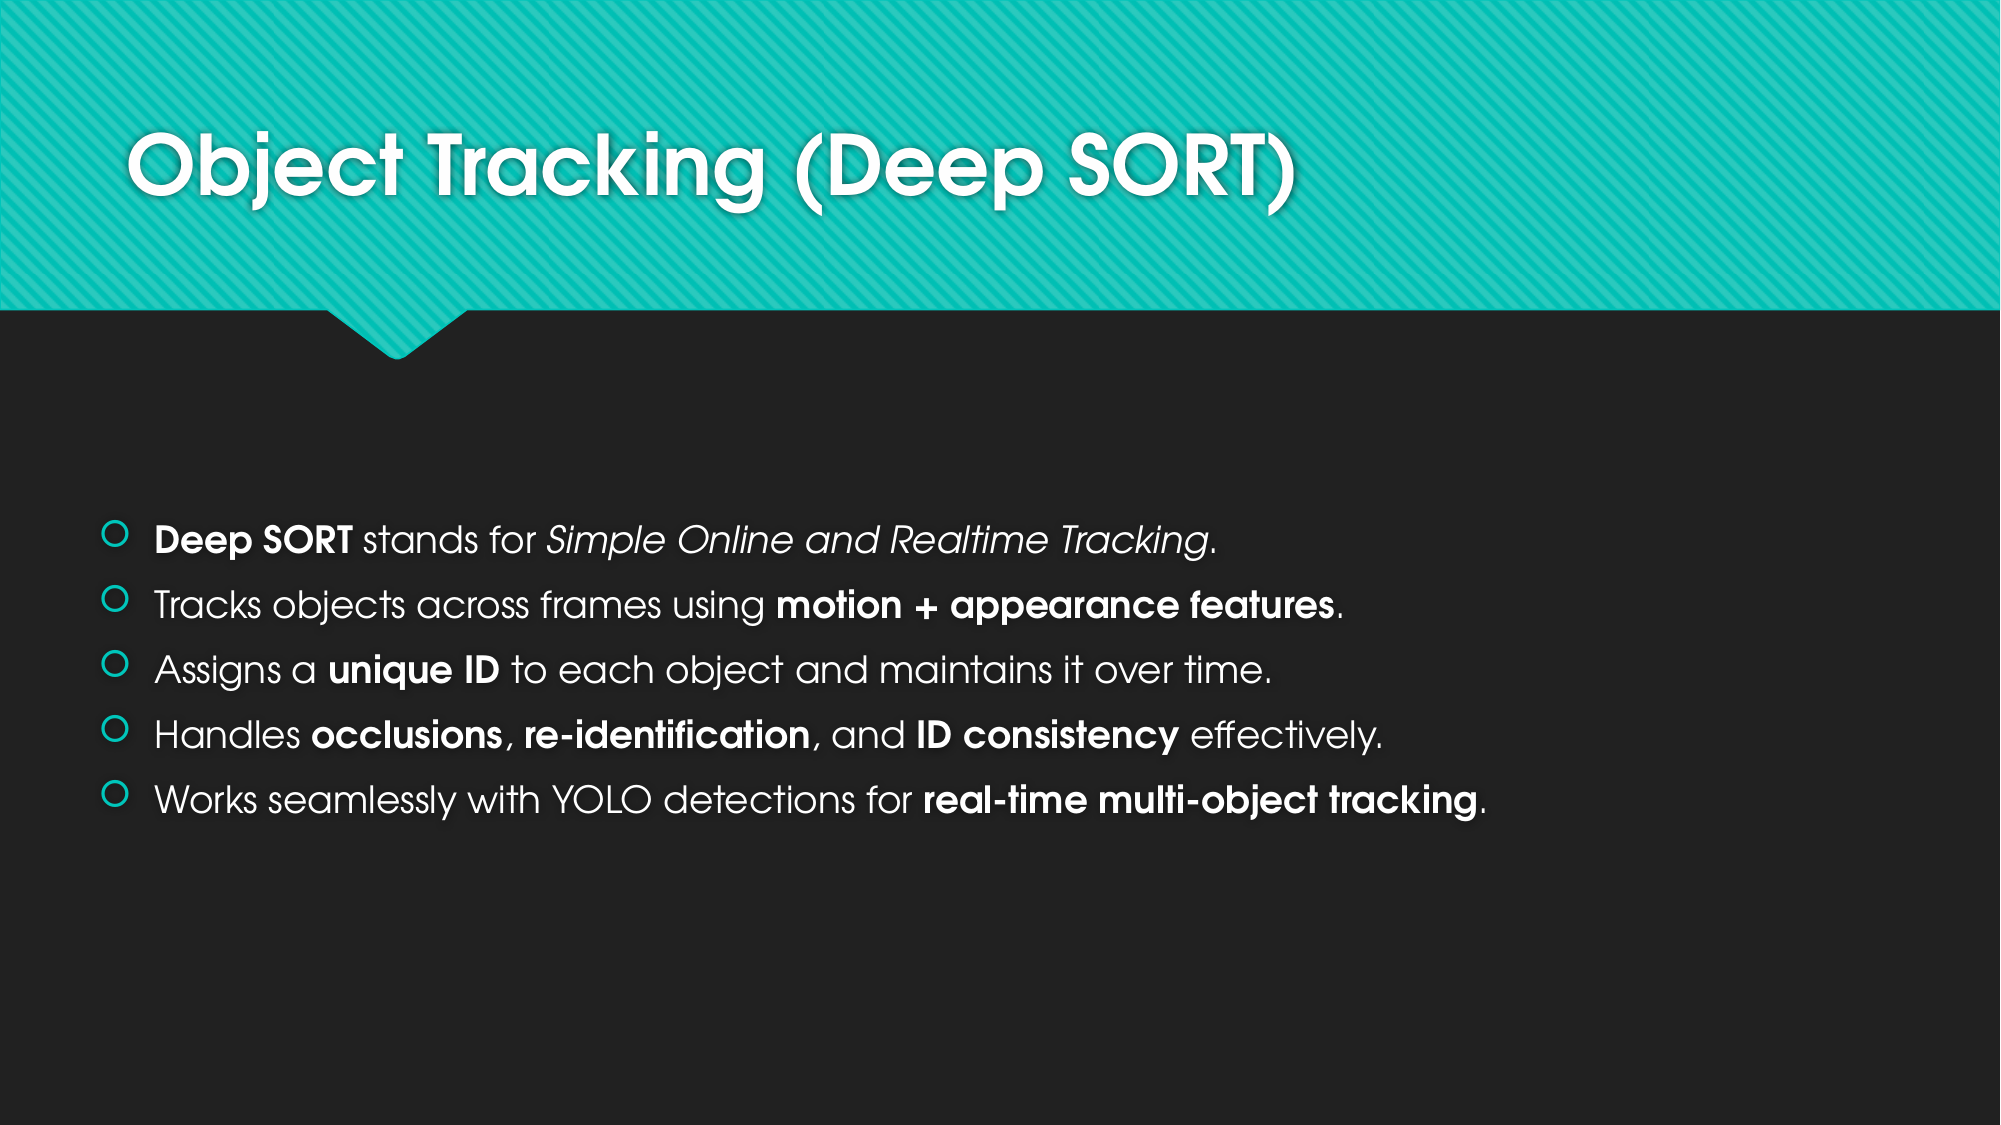

# Object Tracking (Deep SORT)
Deep SORT stands for Simple Online and Realtime Tracking.
Tracks objects across frames using motion + appearance features.
Assigns a unique ID to each object and maintains it over time.
Handles occlusions, re-identification, and ID consistency effectively.
Works seamlessly with YOLO detections for real-time multi-object tracking.